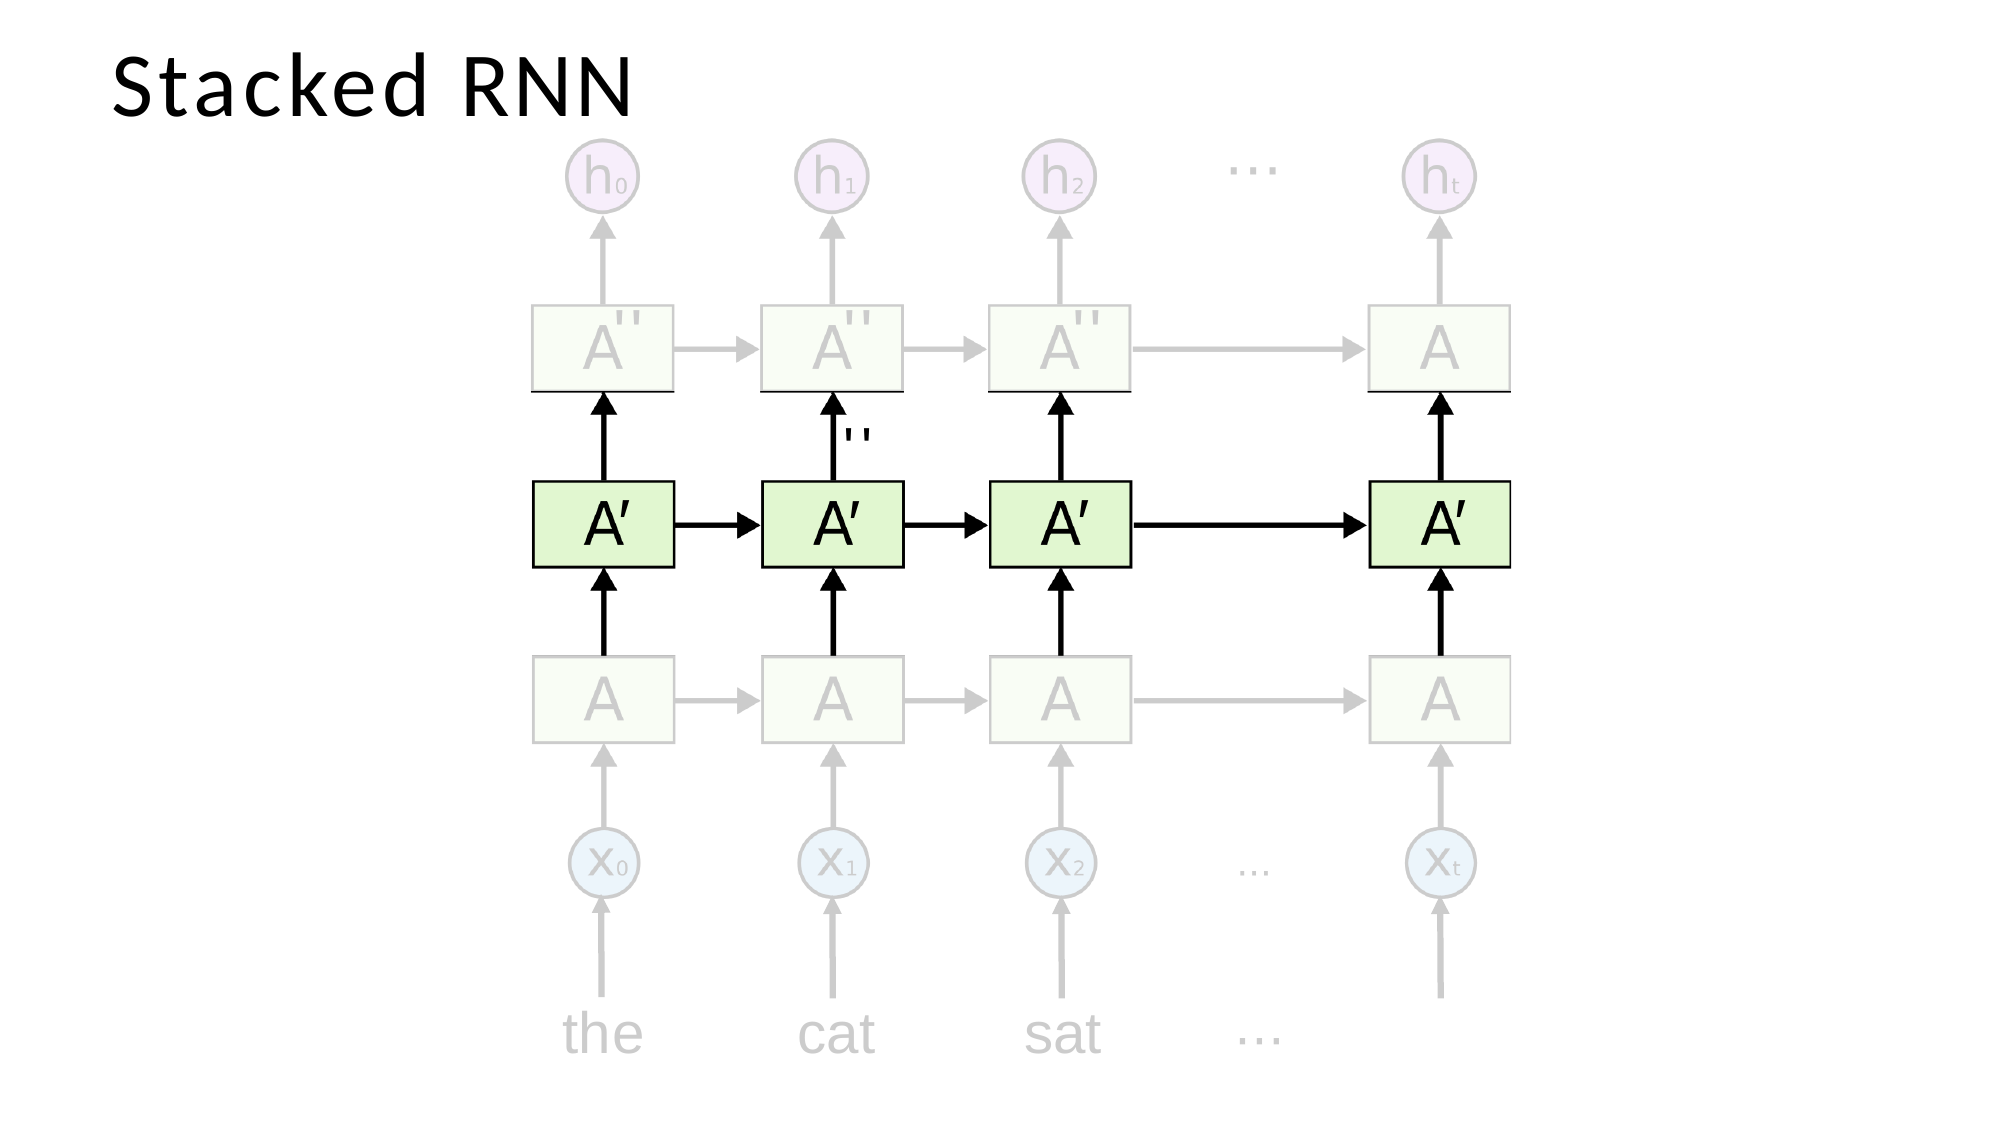

# Stacked RNN
⋯

''	''	''	''

′
′
′
′

the	cat	sat	⋯